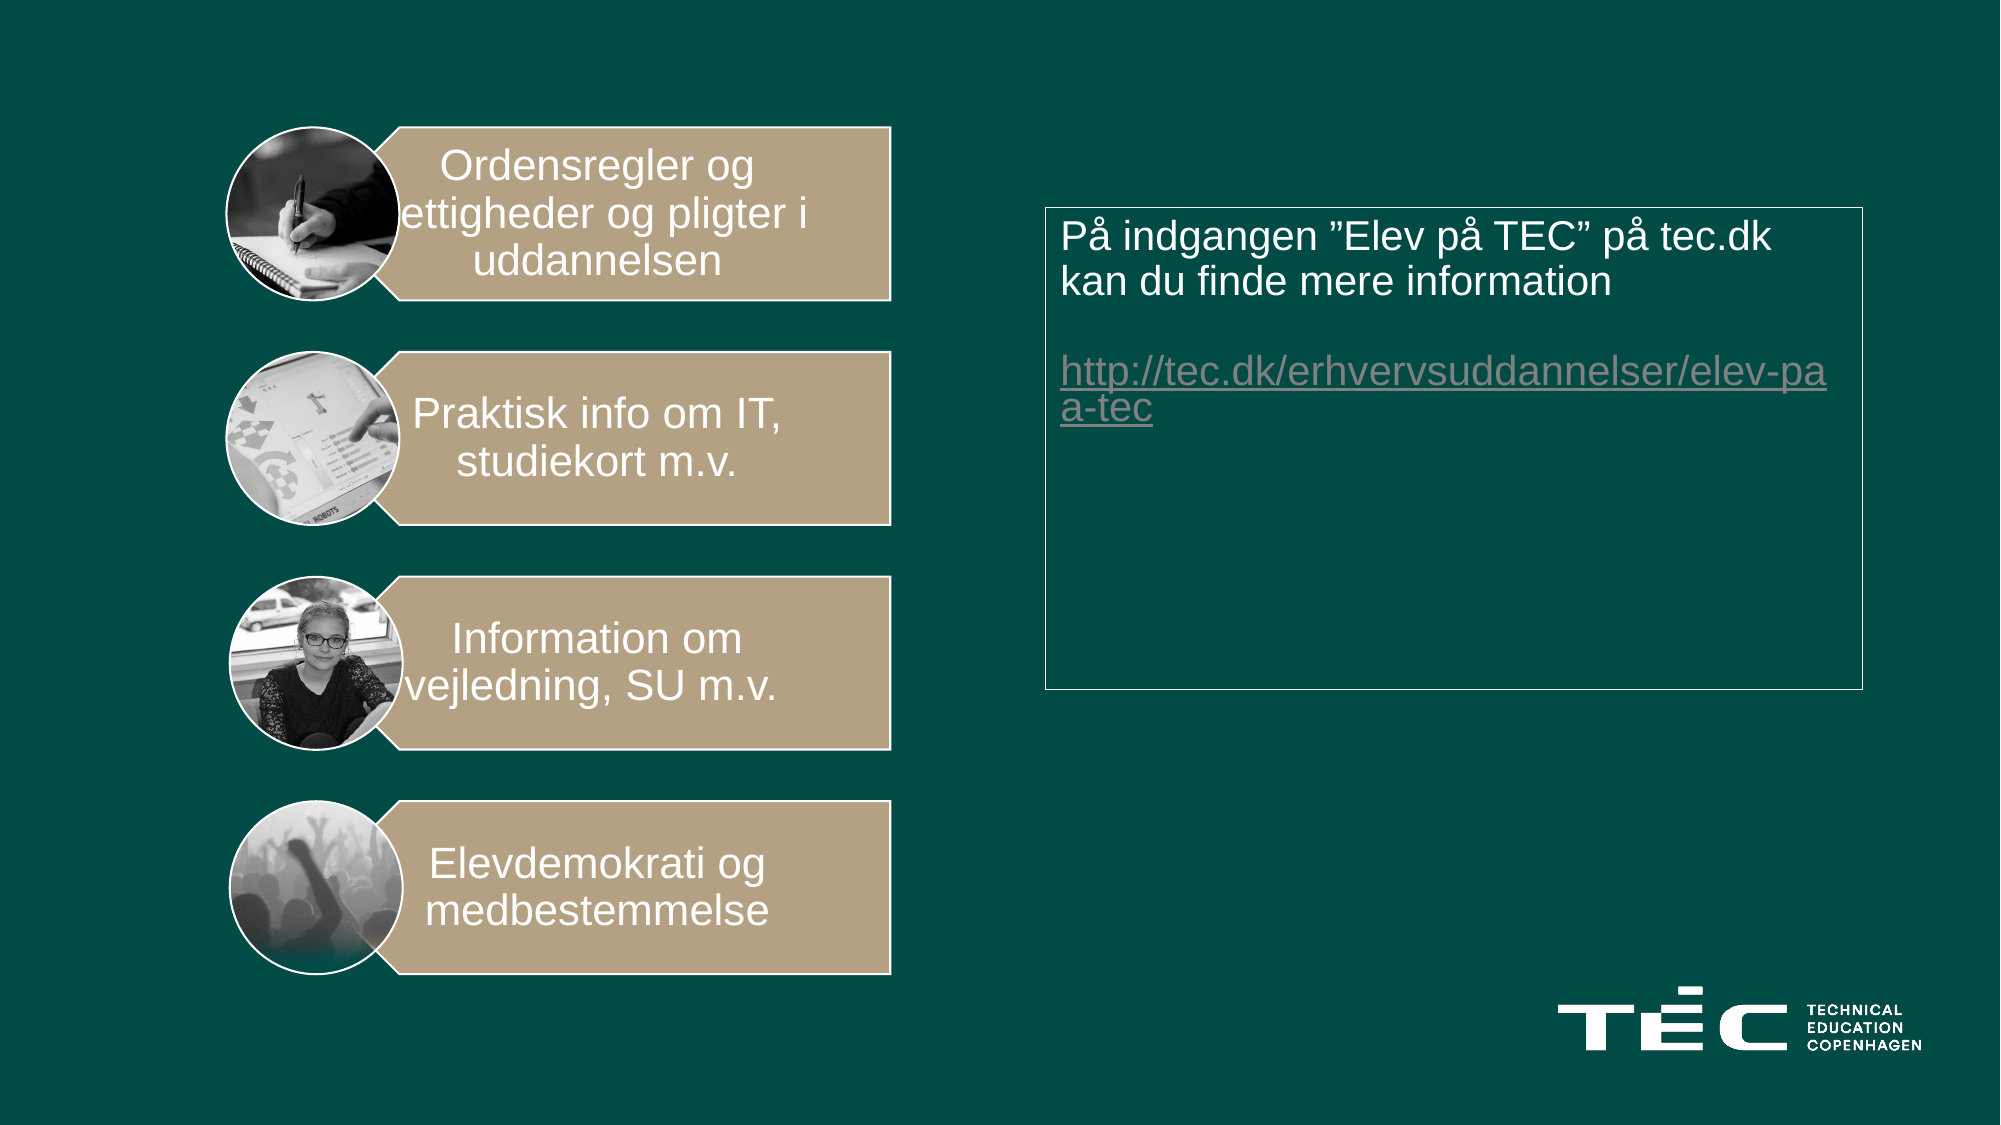

Ordensregler og rettigheder og pligter i uddannelsen
Praktisk info om IT, studiekort m.v.
Information om vejledning, SU m.v.
Elevdemokrati og medbestemmelse
# På indgangen ”Elev på TEC” på tec.dk kan du finde mere information http://tec.dk/erhvervsuddannelser/elev-paa-tec